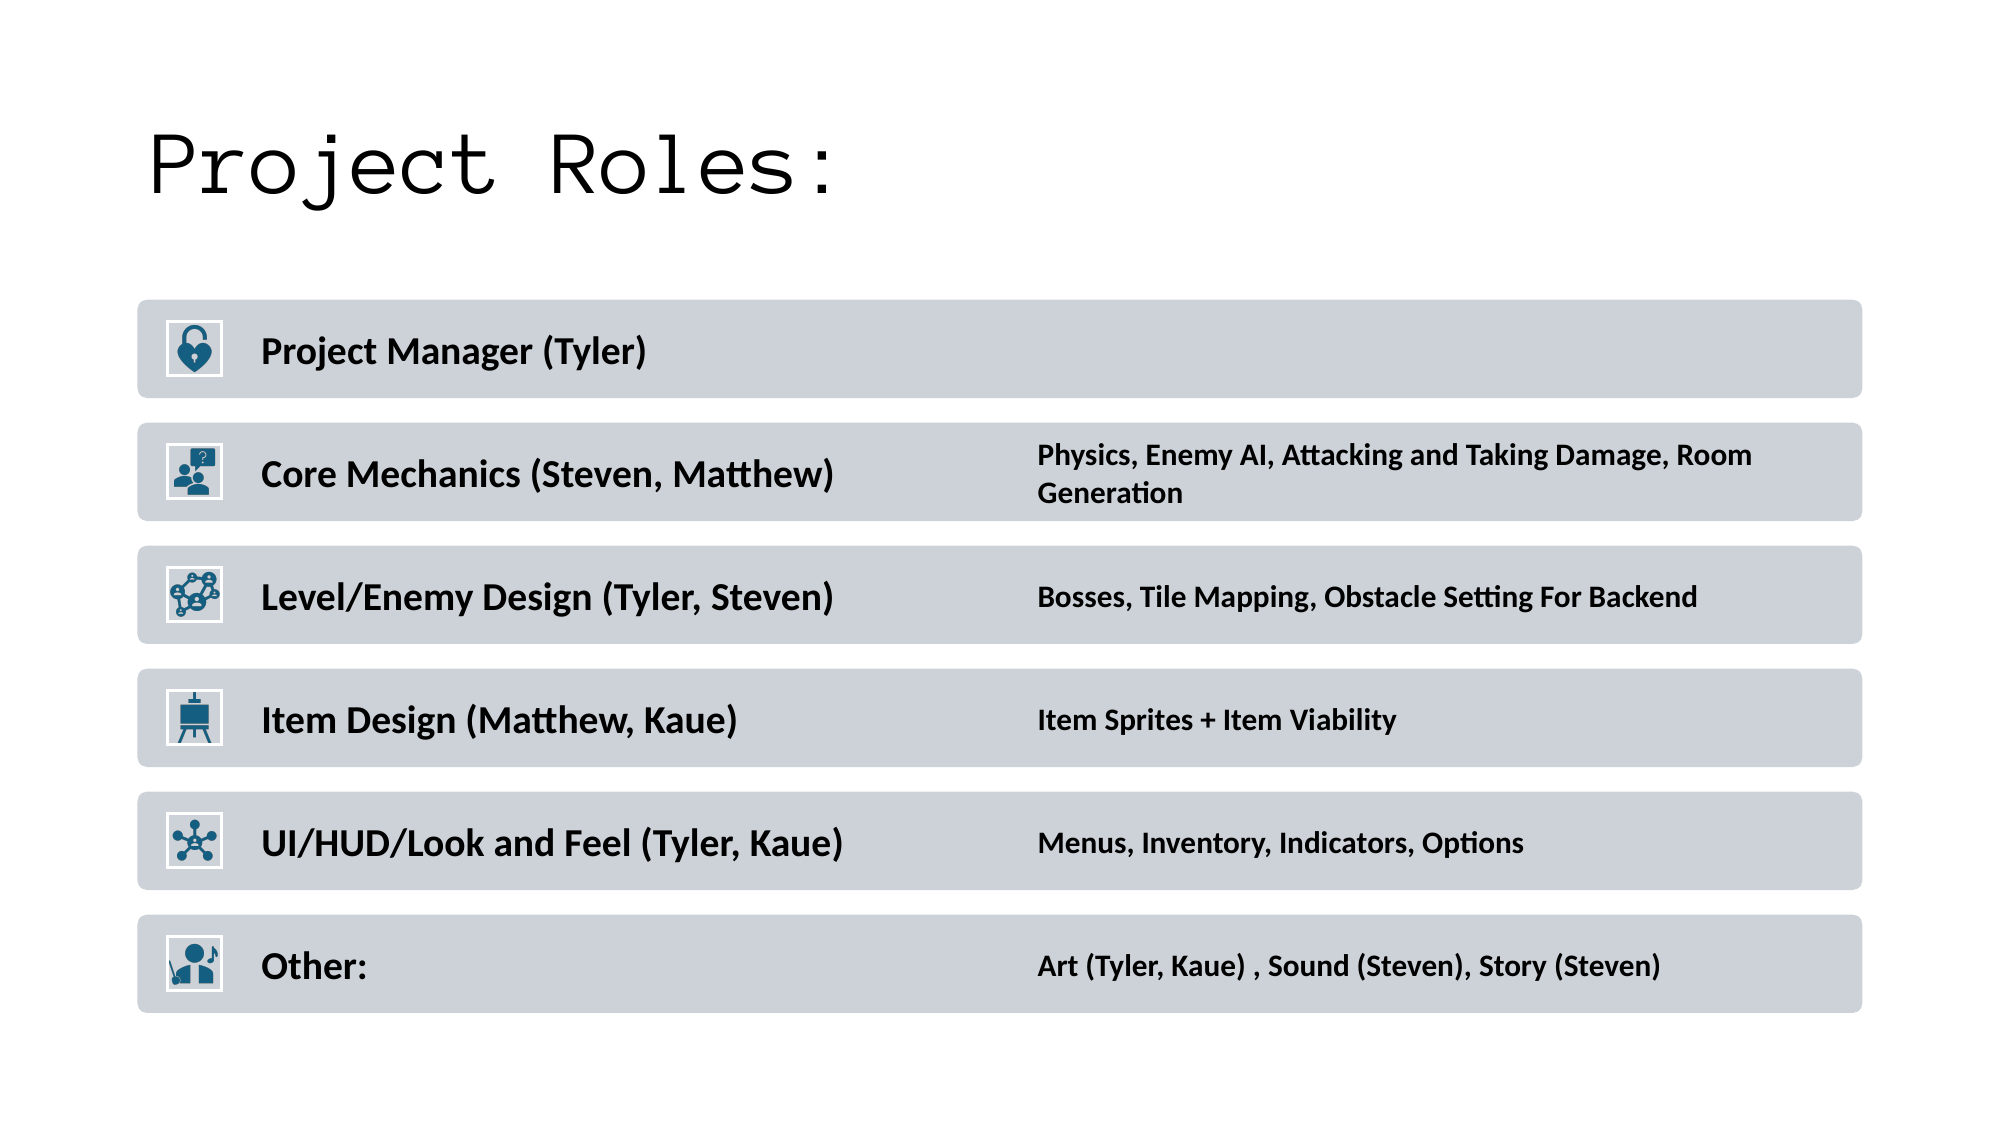

# Project Roles:

Project Manager (Tyler)
Core Mechanics (Steven, Matthew)
Physics, Enemy AI, Attacking and Taking Damage, Room Generation
Level/Enemy Design (Tyler, Steven)
Bosses, Tile Mapping, Obstacle Setting For Backend
Item Design (Matthew, Kaue)
Item Sprites + Item Viability
UI/HUD/Look and Feel (Tyler, Kaue)
Menus, Inventory, Indicators, Options
Other:
Art (Tyler, Kaue) , Sound (Steven), Story (Steven)